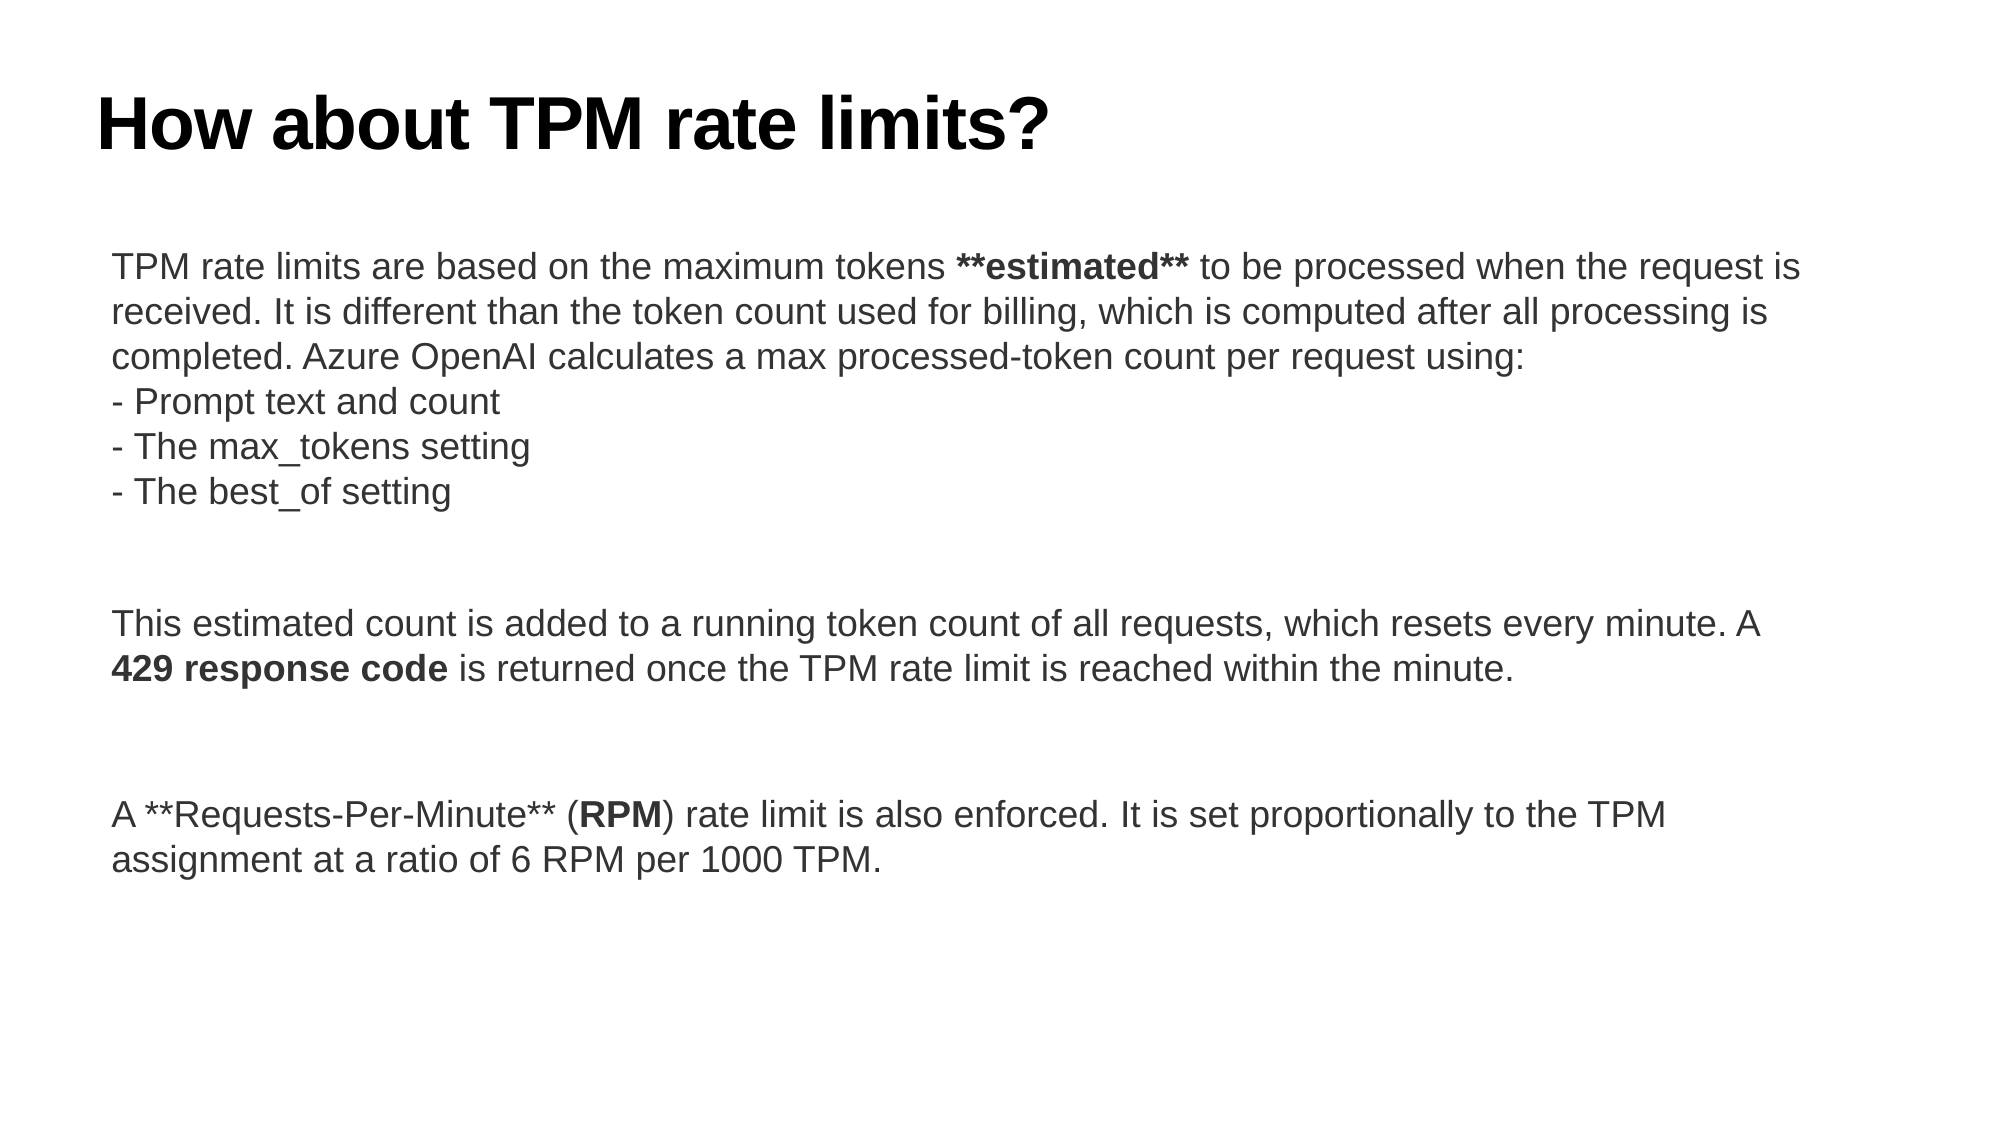

# How about TPM rate limits?
TPM rate limits are based on the maximum tokens **estimated** to be processed when the request is received. It is different than the token count used for billing, which is computed after all processing is completed. Azure OpenAI calculates a max processed-token count per request using:
- Prompt text and count
- The max_tokens setting
- The best_of setting
This estimated count is added to a running token count of all requests, which resets every minute. A 429 response code is returned once the TPM rate limit is reached within the minute.
A **Requests-Per-Minute** (RPM) rate limit is also enforced. It is set proportionally to the TPM assignment at a ratio of 6 RPM per 1000 TPM.